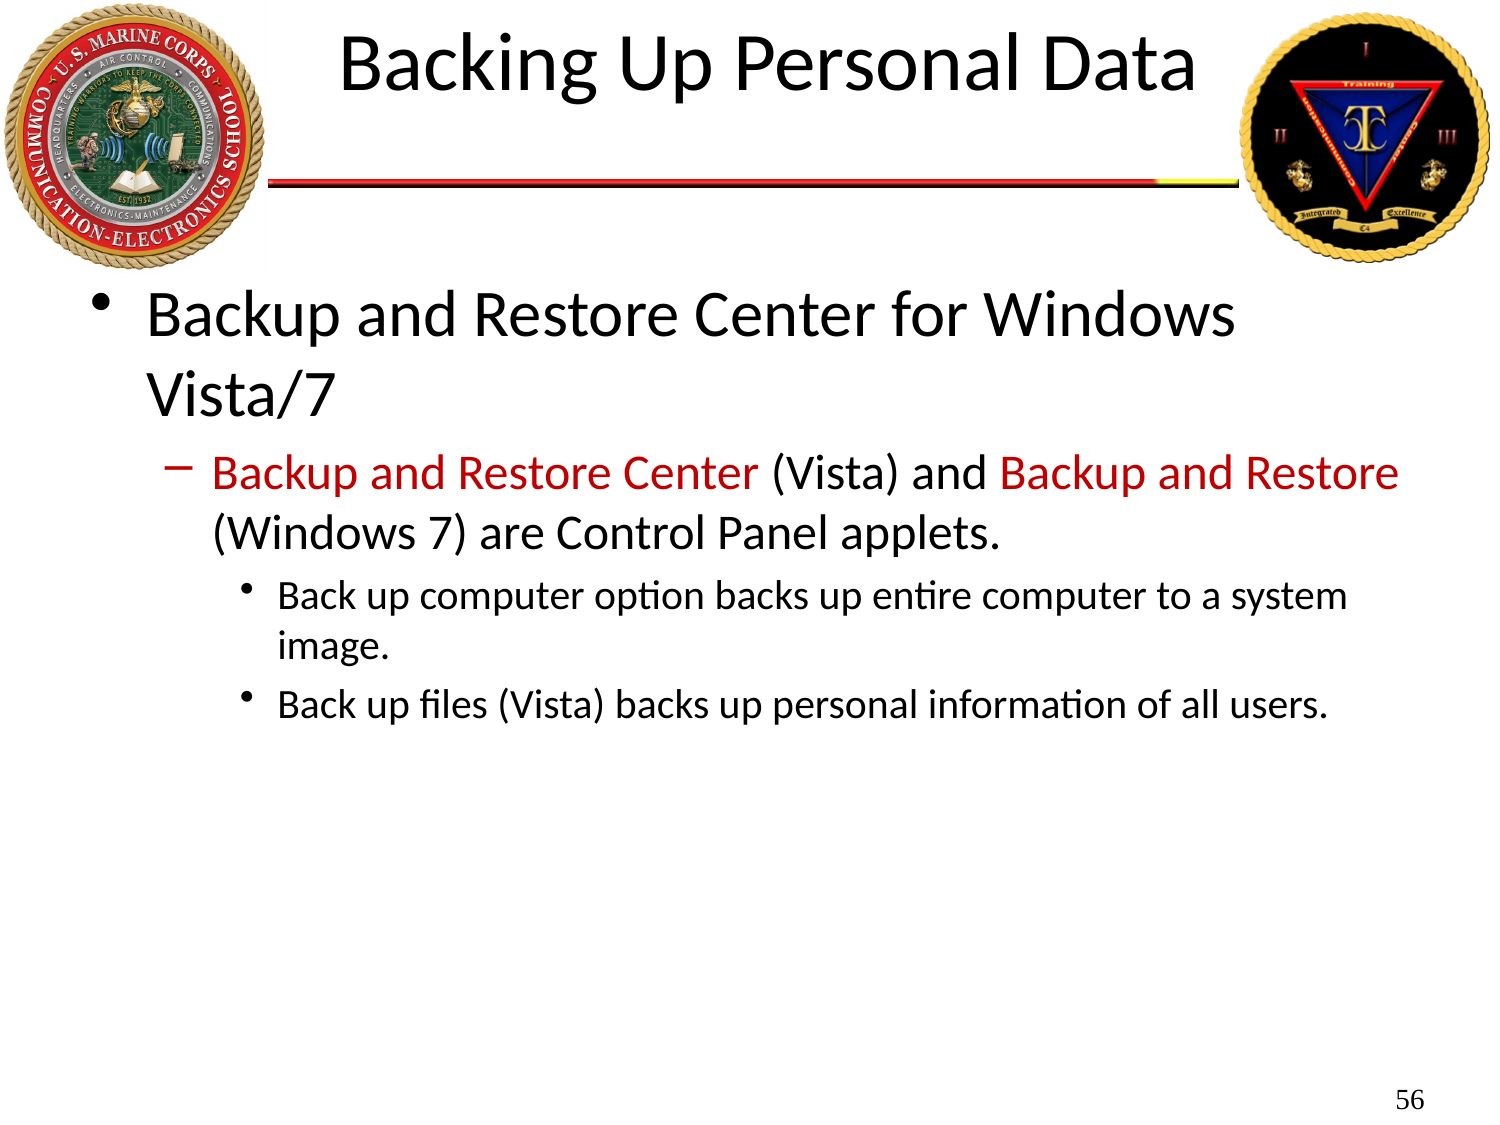

# Backing Up Personal Data
Backup and Restore Center for Windows Vista/7
Backup and Restore Center (Vista) and Backup and Restore (Windows 7) are Control Panel applets.
Back up computer option backs up entire computer to a system image.
Back up files (Vista) backs up personal information of all users.